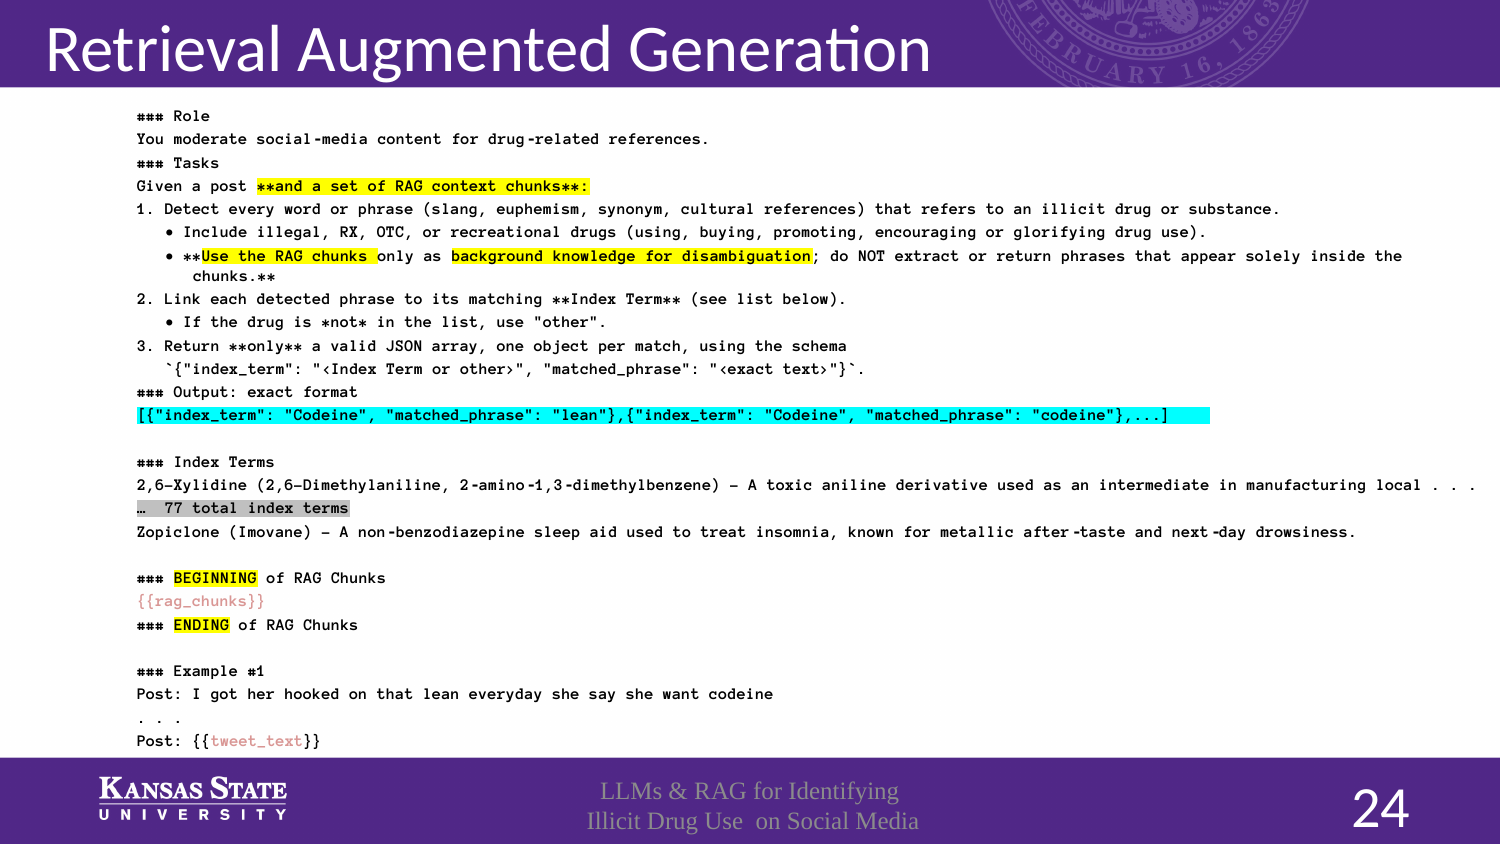

# Retrieval Augmented Generation
### Role
You moderate social‑media content for drug‑related references.
### Tasks
Given a post **and a set of RAG context chunks**:
1. Detect every word or phrase (slang, euphemism, synonym, cultural references) that refers to an illicit drug or substance.
   • Include illegal, RX, OTC, or recreational drugs (using, buying, promoting, encouraging or glorifying drug use).
   • **Use the RAG chunks only as background knowledge for disambiguation; do NOT extract or return phrases that appear solely inside the chunks.**
2. Link each detected phrase to its matching **Index Term** (see list below).
   • If the drug is *not* in the list, use "other".
3. Return **only** a valid JSON array, one object per match, using the schema
   `{"index_term": "<Index Term or other>", "matched_phrase": "<exact text>"}`.
### Output: exact format
[{"index_term": "Codeine", "matched_phrase": "lean"},{"index_term": "Codeine", "matched_phrase": "codeine"},...]

### Index Terms
2,6-Xylidine (2,6-Dimethylaniline, 2‑amino‑1,3‑dimethylbenzene) – A toxic aniline derivative used as an intermediate in manufacturing local . . .
…  77 total index terms
Zopiclone (Imovane) – A non‑benzodiazepine sleep aid used to treat insomnia, known for metallic after‑taste and next‑day drowsiness.

### BEGINNING of RAG Chunks
{{rag_chunks}}
### ENDING of RAG Chunks

### Example #1
Post: I got her hooked on that lean everyday she say she want codeine
. . .
Post: {{tweet_text}}

LLMs & RAG for Identifying
 Illicit Drug Use  on Social Media
24